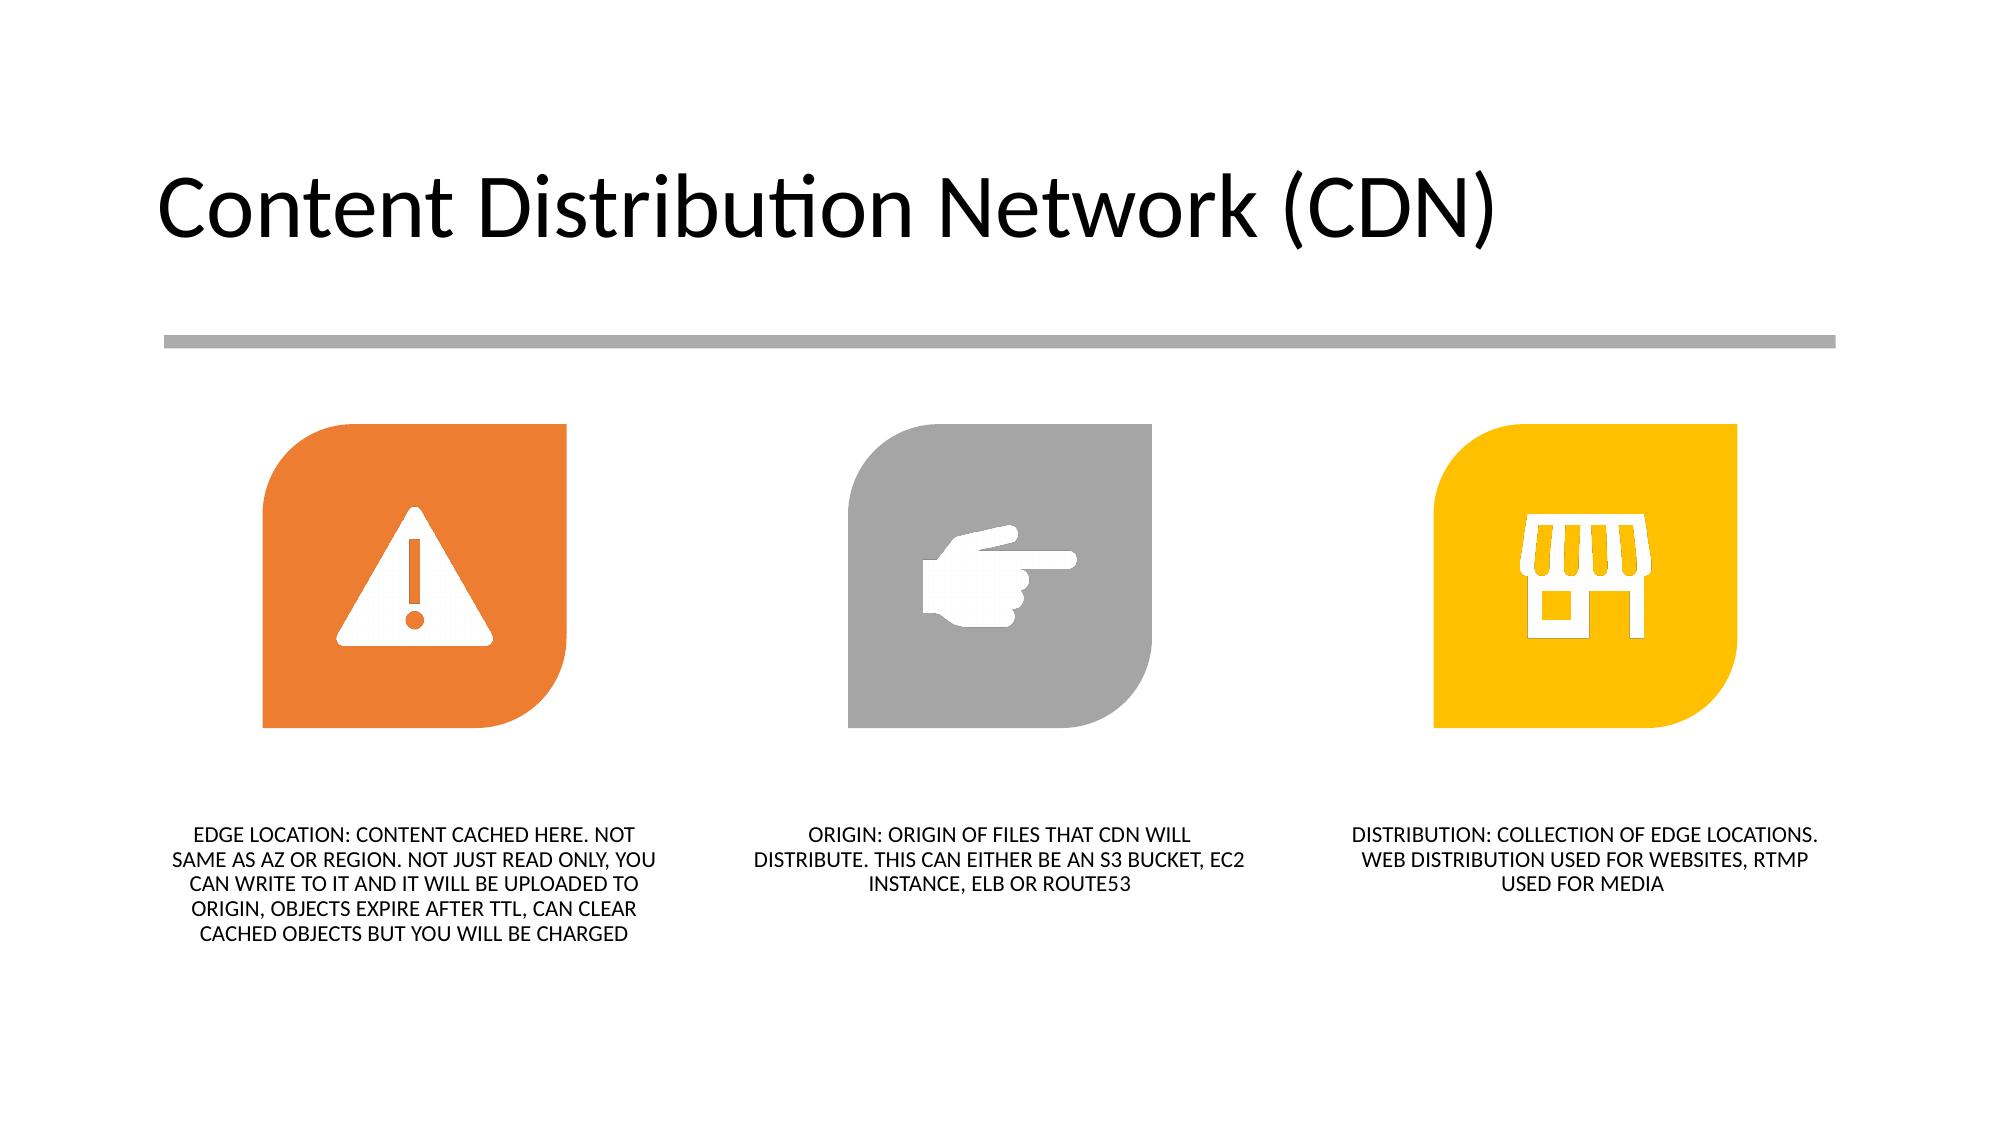

# Content Distribution Network (CDN)

Edge Location: content cached here. Not same as AZ or Region. Not just read only, you can write to it and it will be uploaded to Origin, objects expire after TTL, can clear cached objects but you will be charged
Origin: Origin of files that CDN will distribute. This can either be an S3 bucket, EC2 instance, ELB or Route53
Distribution: collection of Edge locations. Web distribution used for websites, RTMP used for media